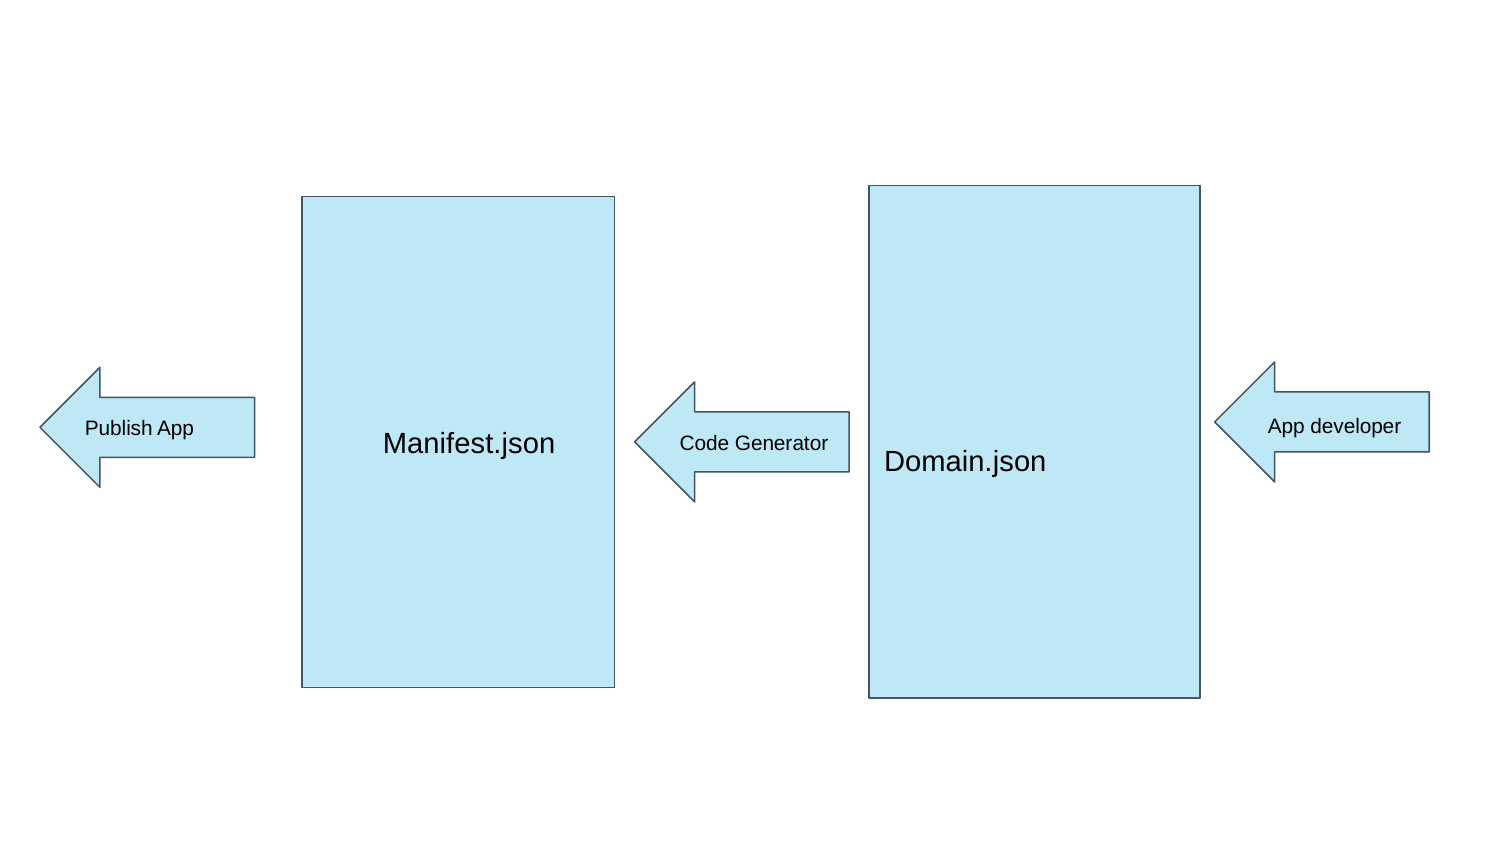

Domain.json
        Manifest.json
 App developer
Publish App
Code Generator